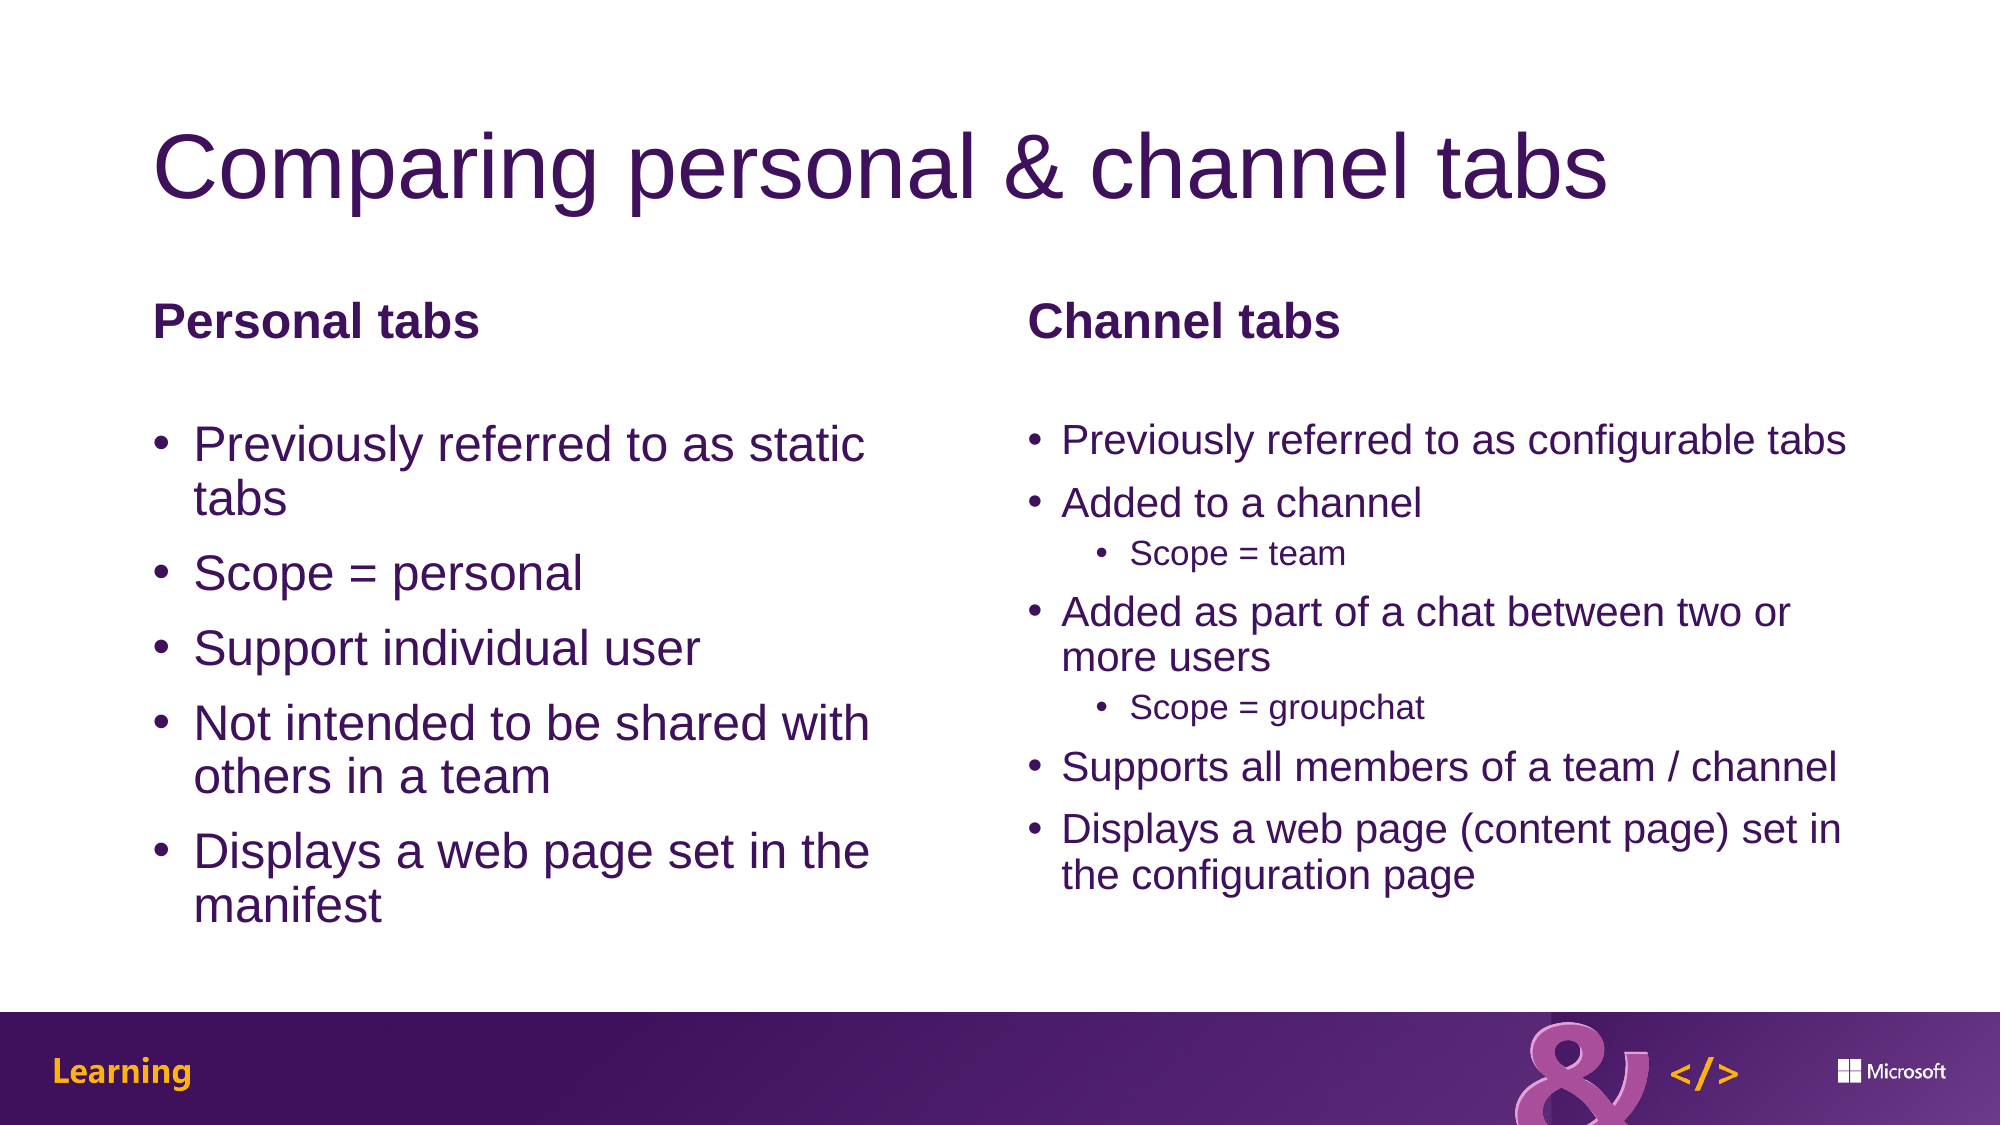

# Comparing personal & channel tabs
Personal tabs
Channel tabs
Previously referred to as static tabs
Scope = personal
Support individual user
Not intended to be shared with others in a team
Displays a web page set in the manifest
Previously referred to as configurable tabs
Added to a channel
Scope = team
Added as part of a chat between two or more users
Scope = groupchat
Supports all members of a team / channel
Displays a web page (content page) set in the configuration page